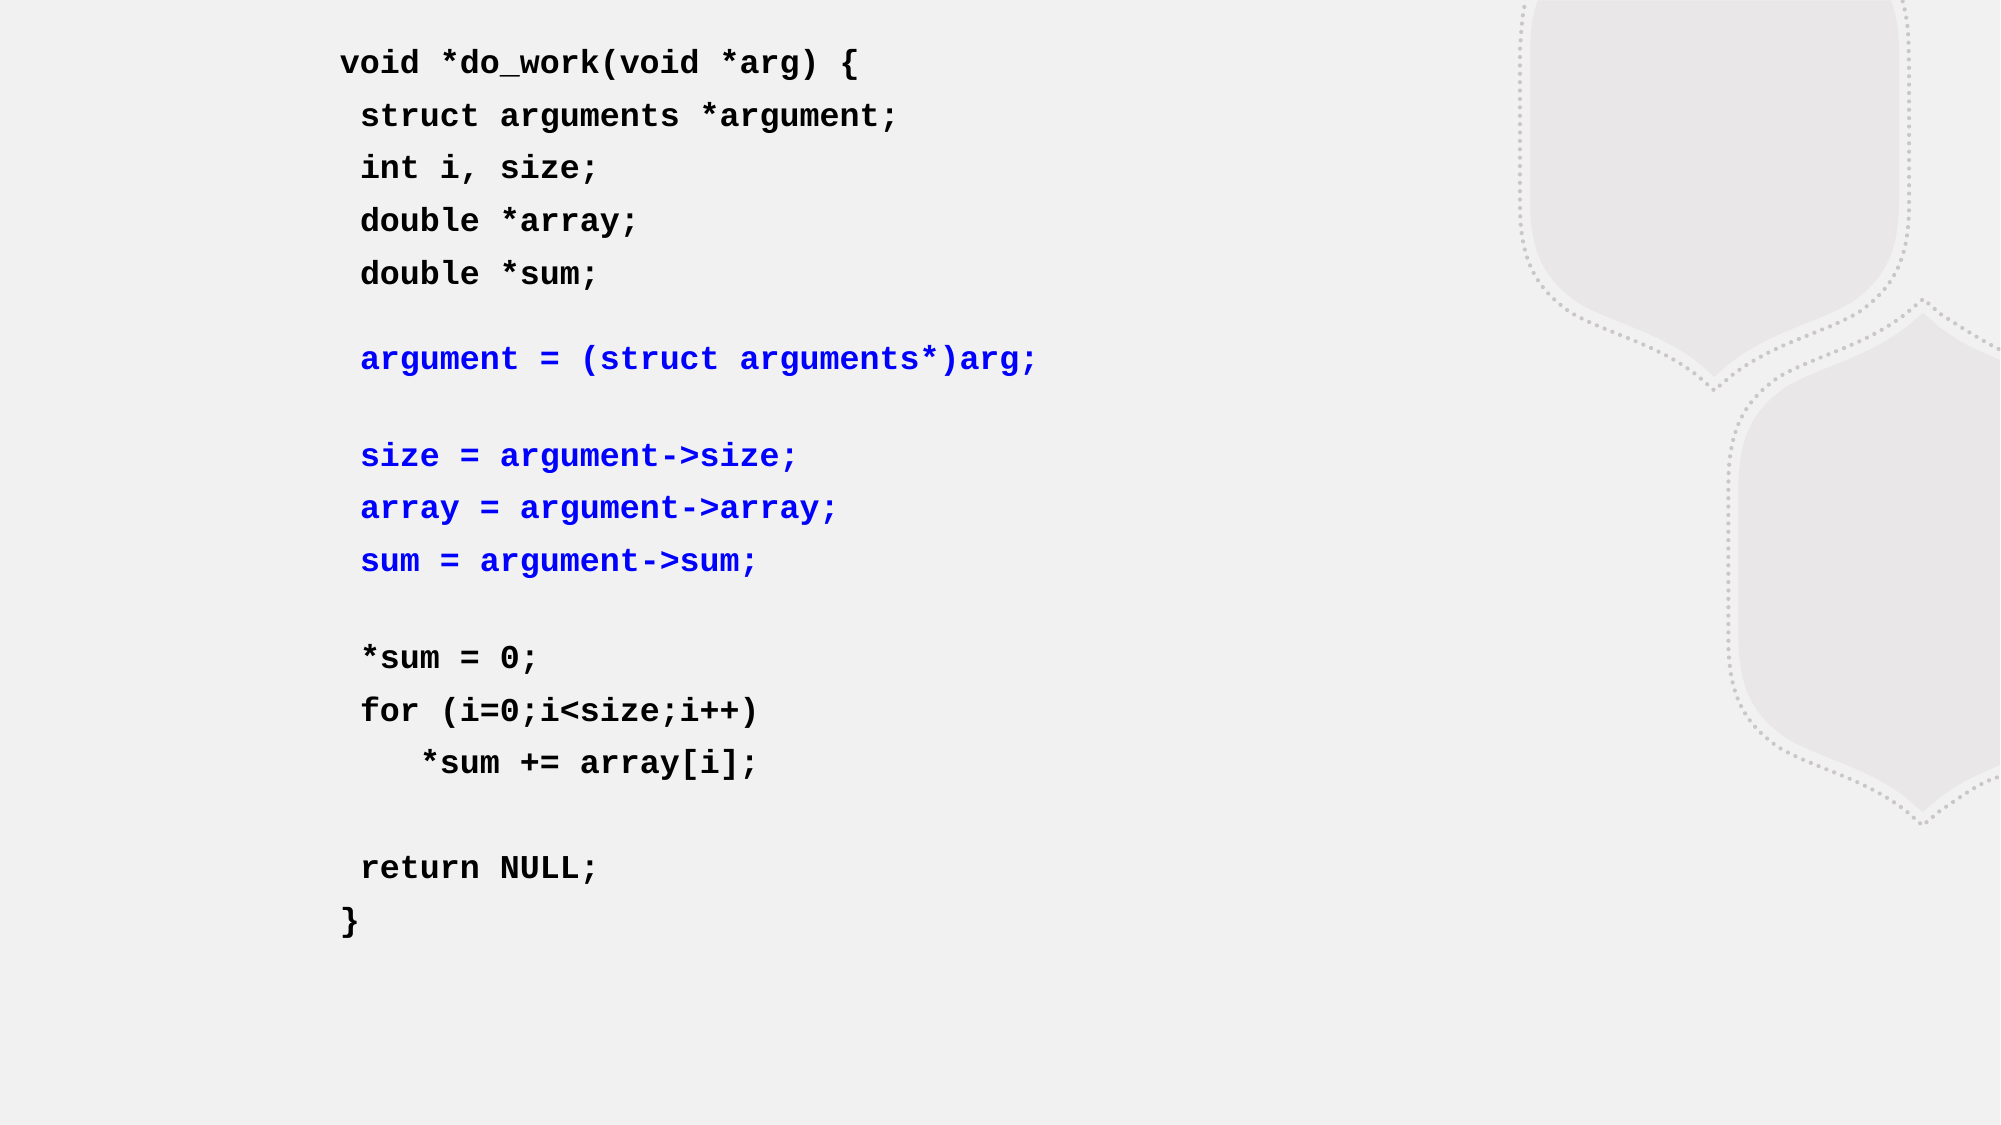

void *do_work(void *arg) {
 struct arguments *argument;
 int i, size;
 double *array;
 double *sum;

 argument = (struct arguments*)arg;

 size = argument->size;
 array = argument->array;
 sum = argument->sum;

 *sum = 0;
 for (i=0;i<size;i++)
    *sum += array[i];

 return NULL;
}